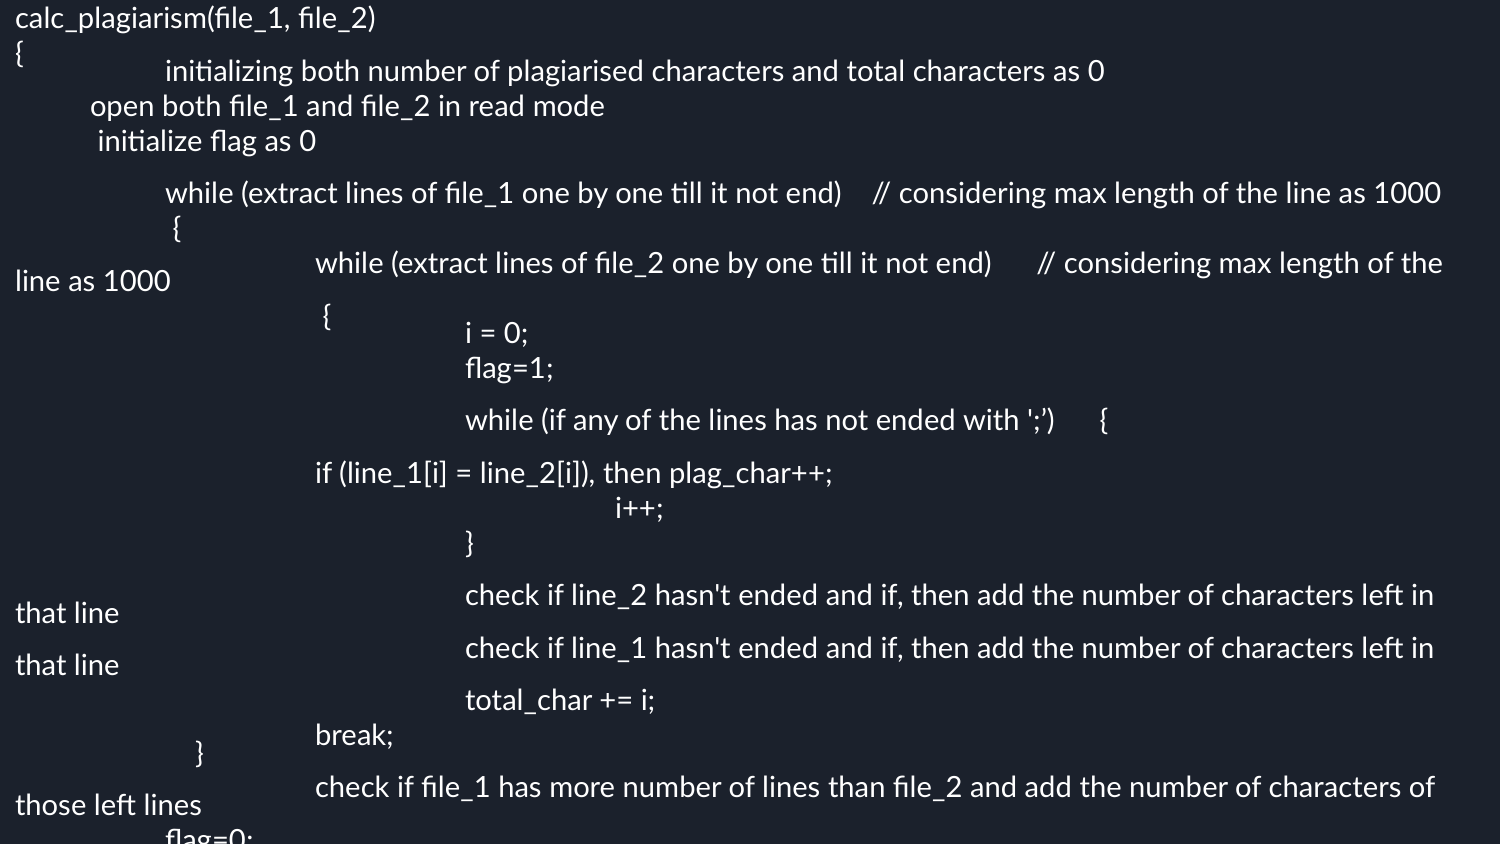

calc_plagiarism(file_1, file_2)

{
	initializing both number of plagiarised characters and total characters as 0

open both file_1 and file_2 in read mode

 initialize flag as 0

	while (extract lines of file_1 one by one till it not end)    // considering max length of the line as 1000

    	 {

            		while (extract lines of file_2 one by one till it not end)      // considering max length of the line as 1000

	      	 {
			i = 0;

			flag=1;

			while (if any of the lines has not ended with ';’)      {

if (line_1[i] = line_2[i]), then plag_char++;

		            		i++;

			}

         	             		check if line_2 hasn't ended and if, then add the number of characters left in that line

         	            		check if line_1 hasn't ended and if, then add the number of characters left in that line

	             		total_char += i;

	              	break;
                        }

      		check if file_1 has more number of lines than file_2 and add the number of characters of those left lines

flag=0;

	}